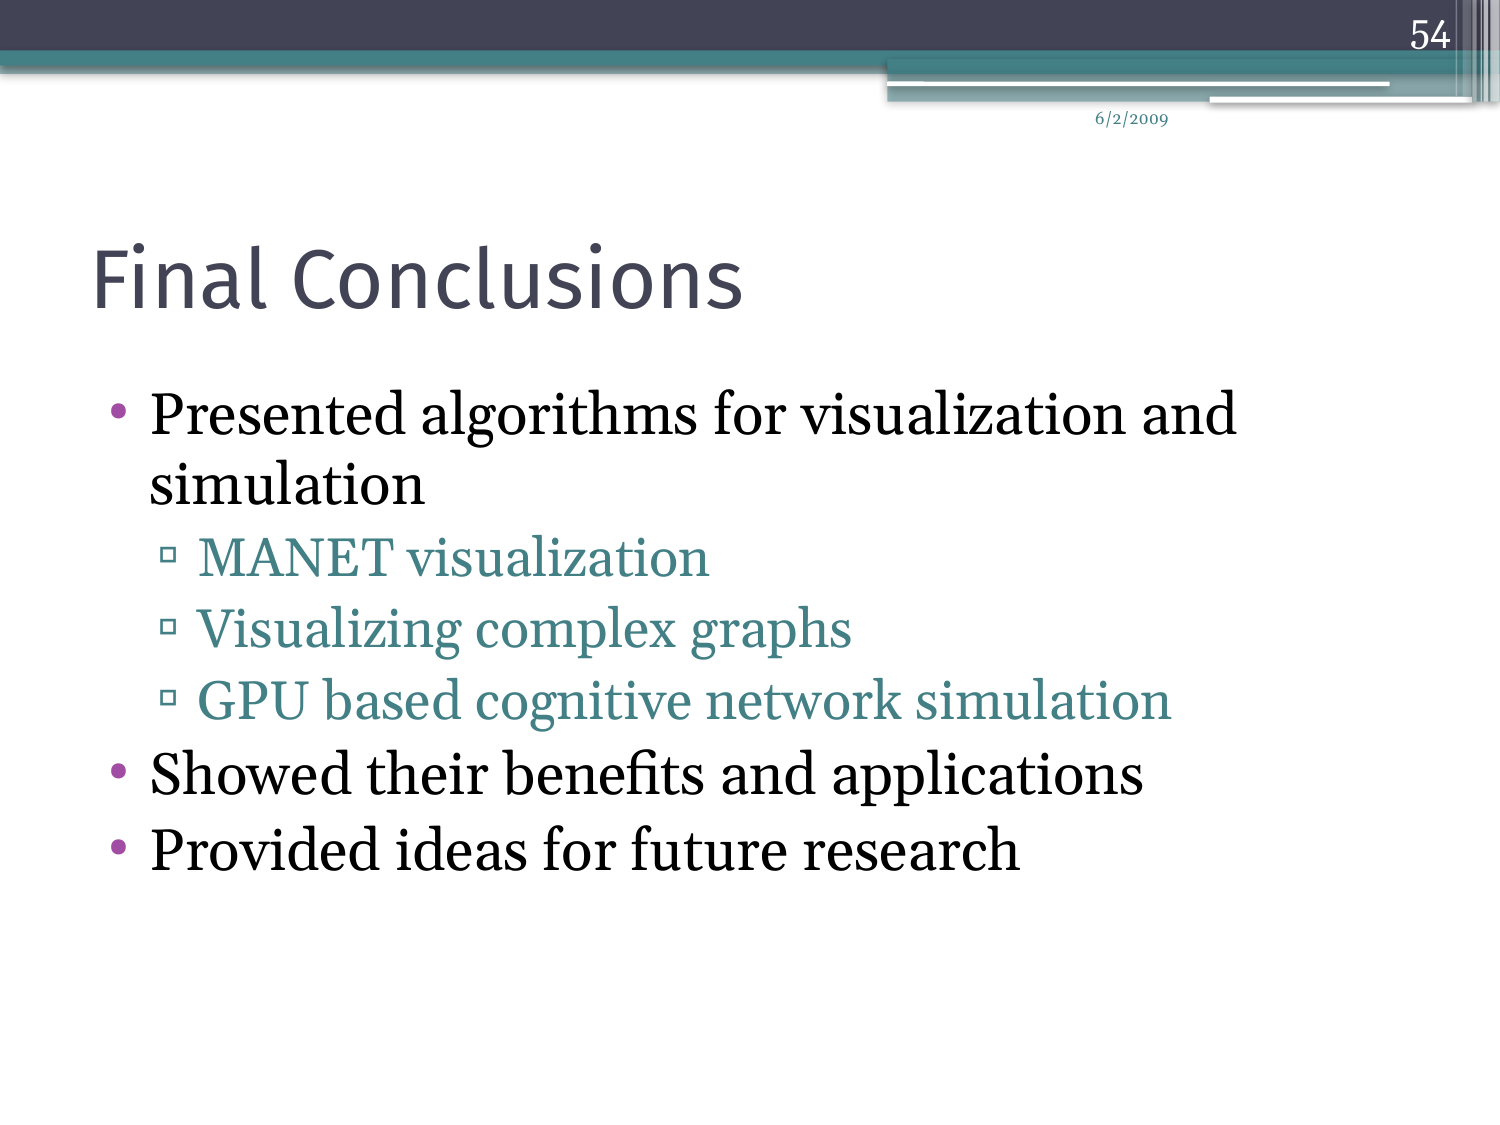

54
6/2/2009
# Final Conclusions
Presented algorithms for visualization and simulation
MANET visualization
Visualizing complex graphs
GPU based cognitive network simulation
Showed their benefits and applications
Provided ideas for future research